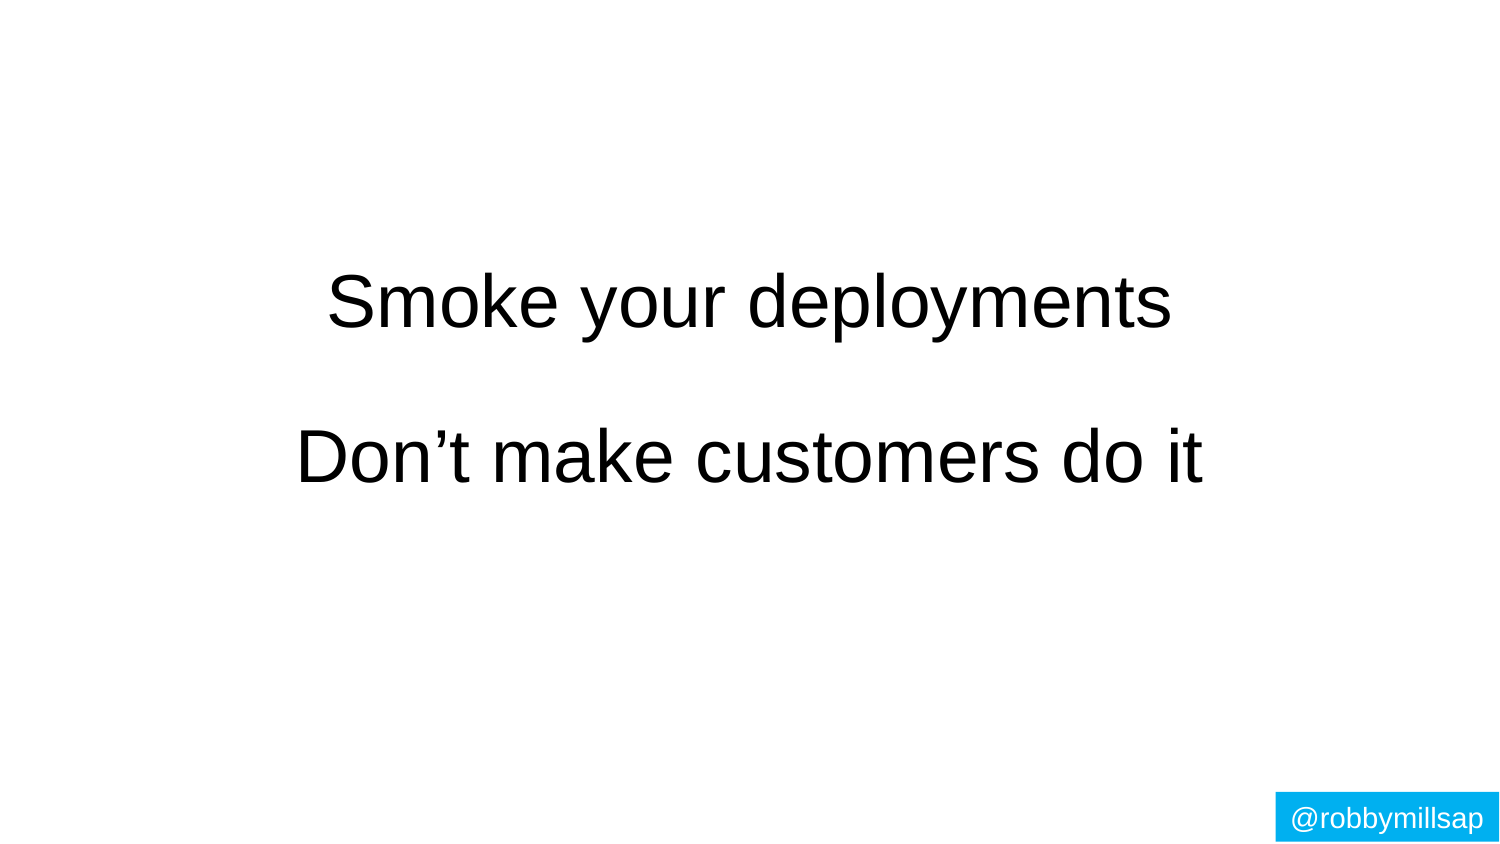

Smoke your deployments
Don’t make customers do it
@robbymillsap